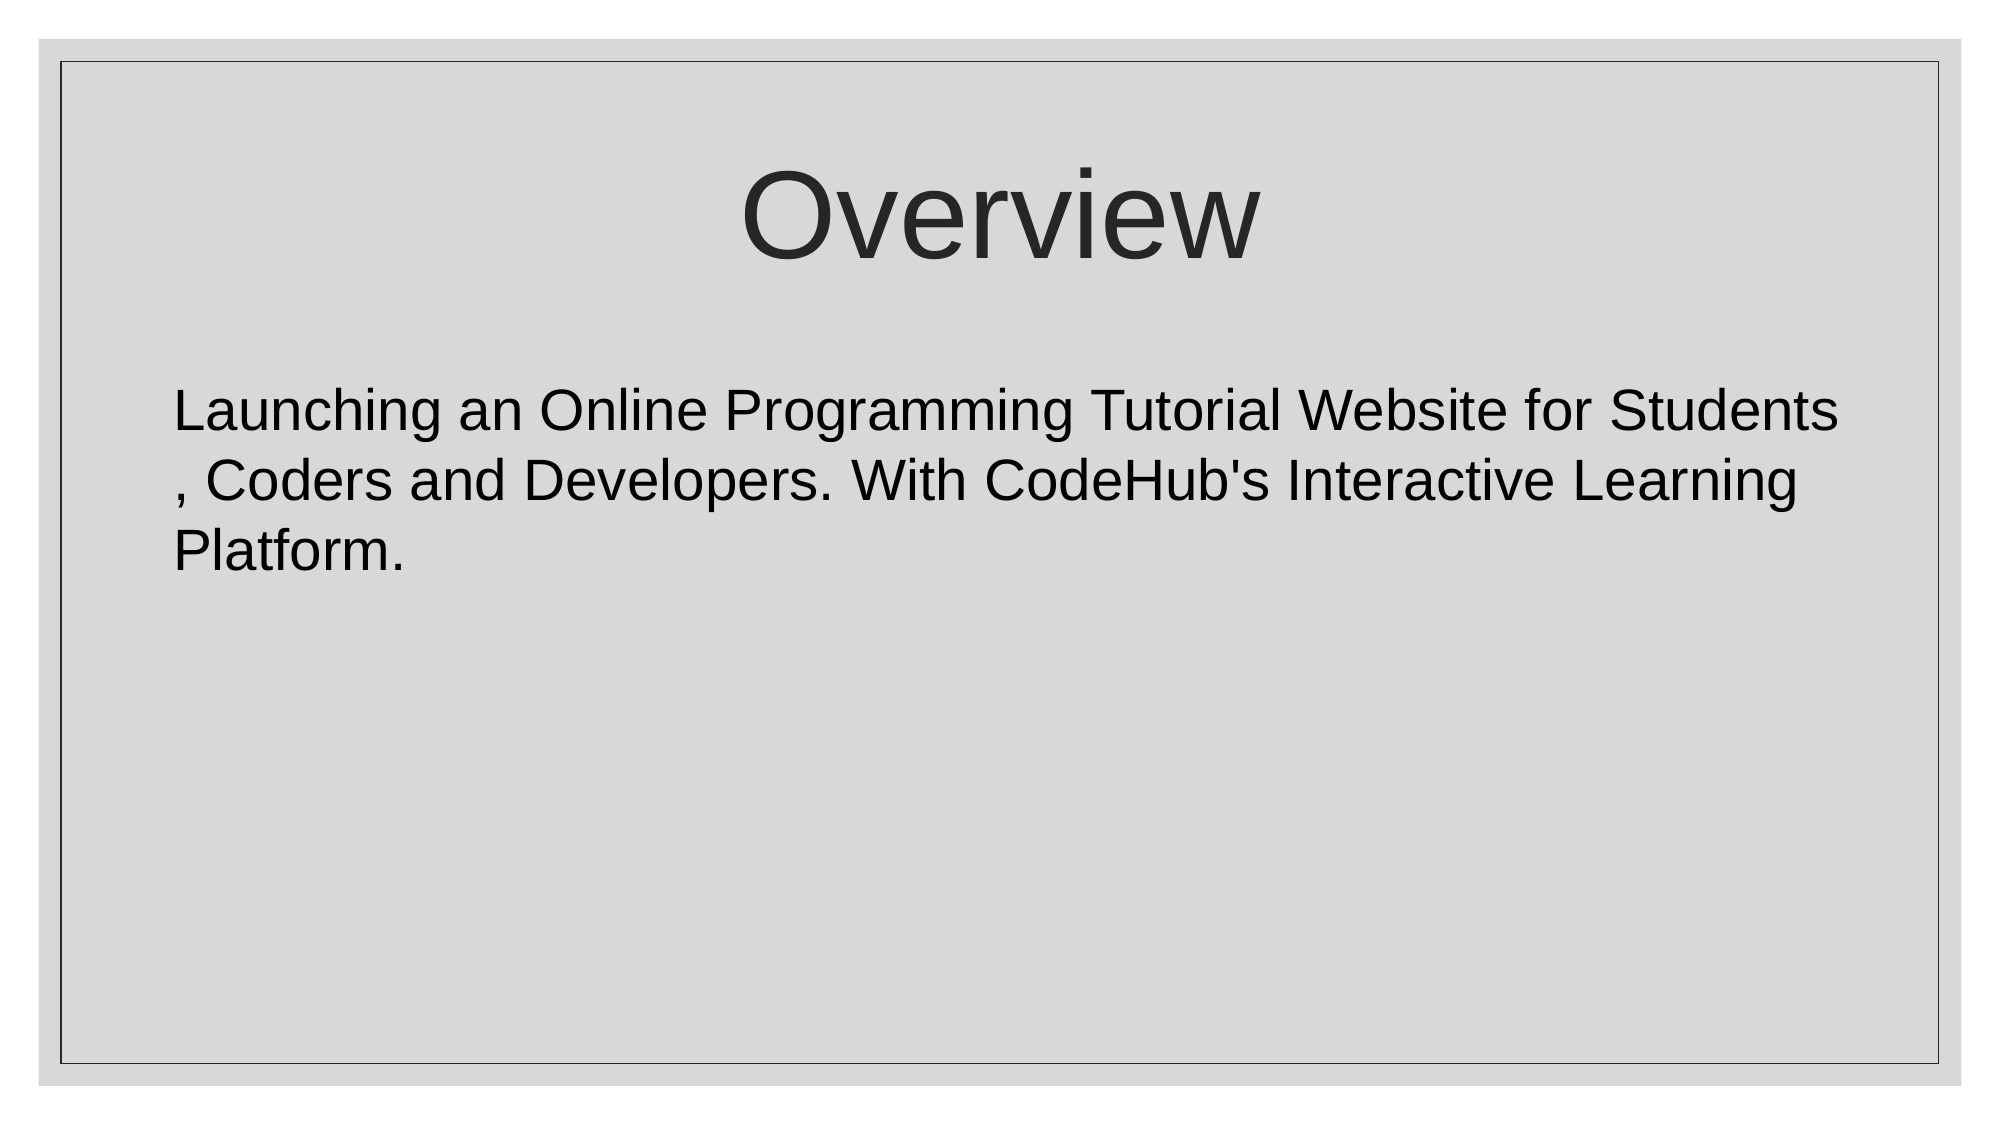

# Overview
Launching an Online Programming Tutorial Website for Students , Coders and Developers. With CodeHub's Interactive Learning Platform.